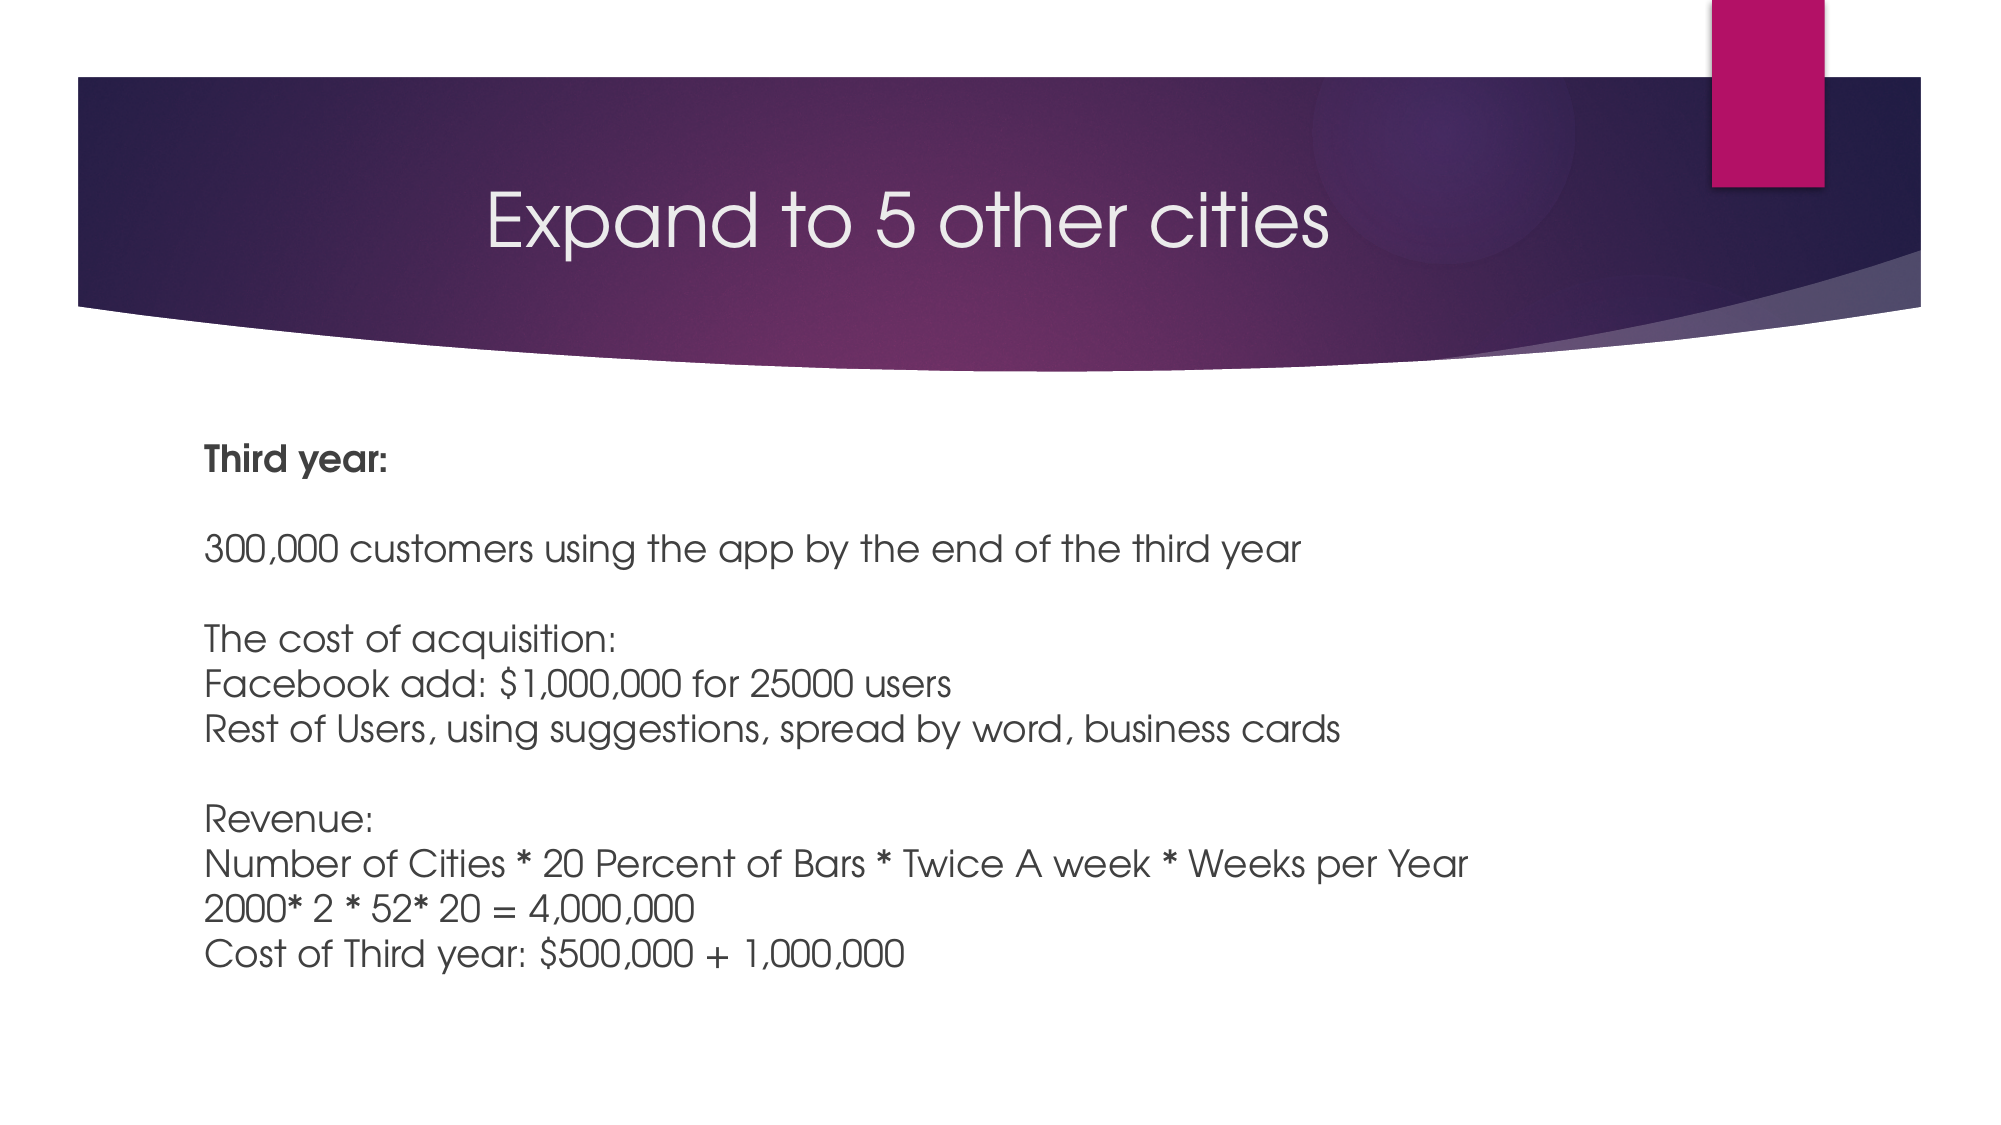

# Expand to 5 other cities
Third year:

300,000 customers using the app by the end of the third year

The cost of acquisition:
Facebook add: $1,000,000 for 25000 users
Rest of Users, using suggestions, spread by word, business cards

Revenue:
Number of Cities * 20 Percent of Bars * Twice A week * Weeks per Year
2000* 2 * 52* 20 = 4,000,000
Cost of Third year: $500,000 + 1,000,000